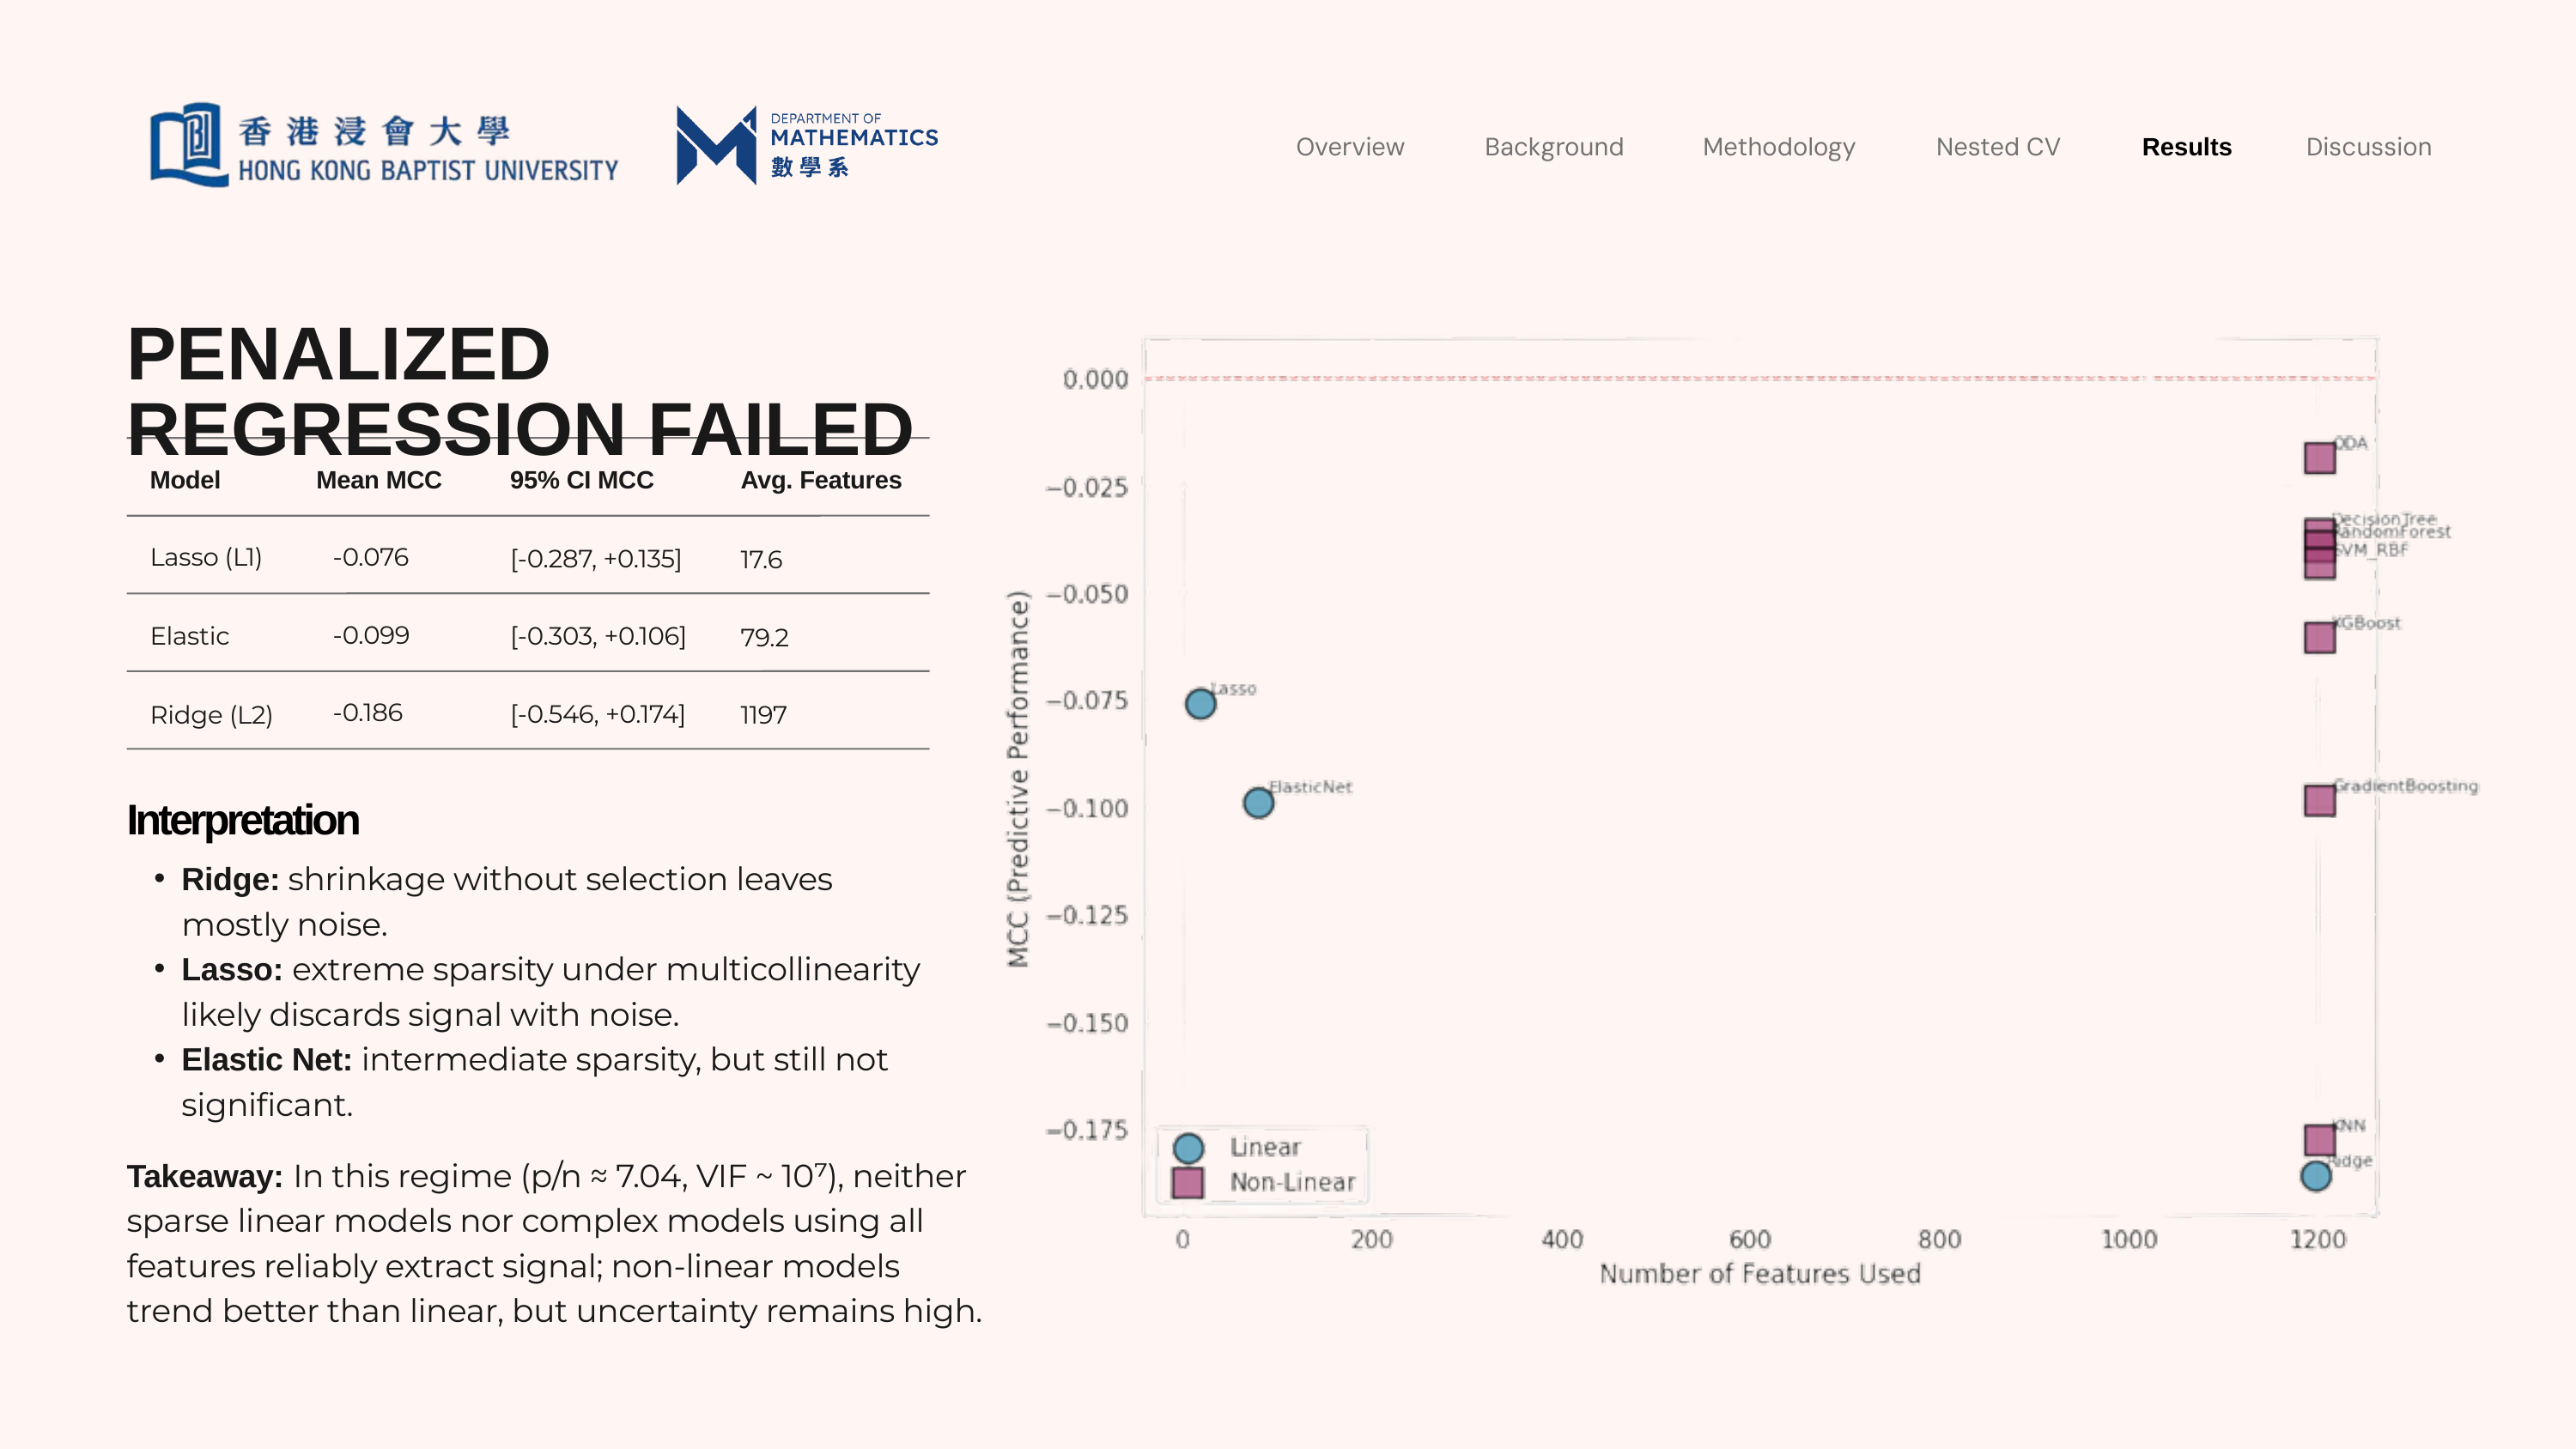

Overview
Background
Nested CV
Results
Discussion
Methodology
PENALIZED REGRESSION FAILED

Model
 Mean MCC
95% CI MCC
Avg. Features

Lasso (L1)
-0.076
[-0.287, +0.135]
17.6

-0.099
Elastic
[-0.303, +0.106]
79.2

-0.186
[-0.546, +0.174]
Ridge (L2)
1197

Interpretation
Ridge: shrinkage without selection leaves mostly noise.
Lasso: extreme sparsity under multicollinearity likely discards signal with noise.
Elastic Net: intermediate sparsity, but still not significant.
Takeaway: In this regime (p/n ≈ 7.04, VIF ~ 10⁷), neither sparse linear models nor complex models using all features reliably extract signal; non-linear models trend better than linear, but uncertainty remains high.